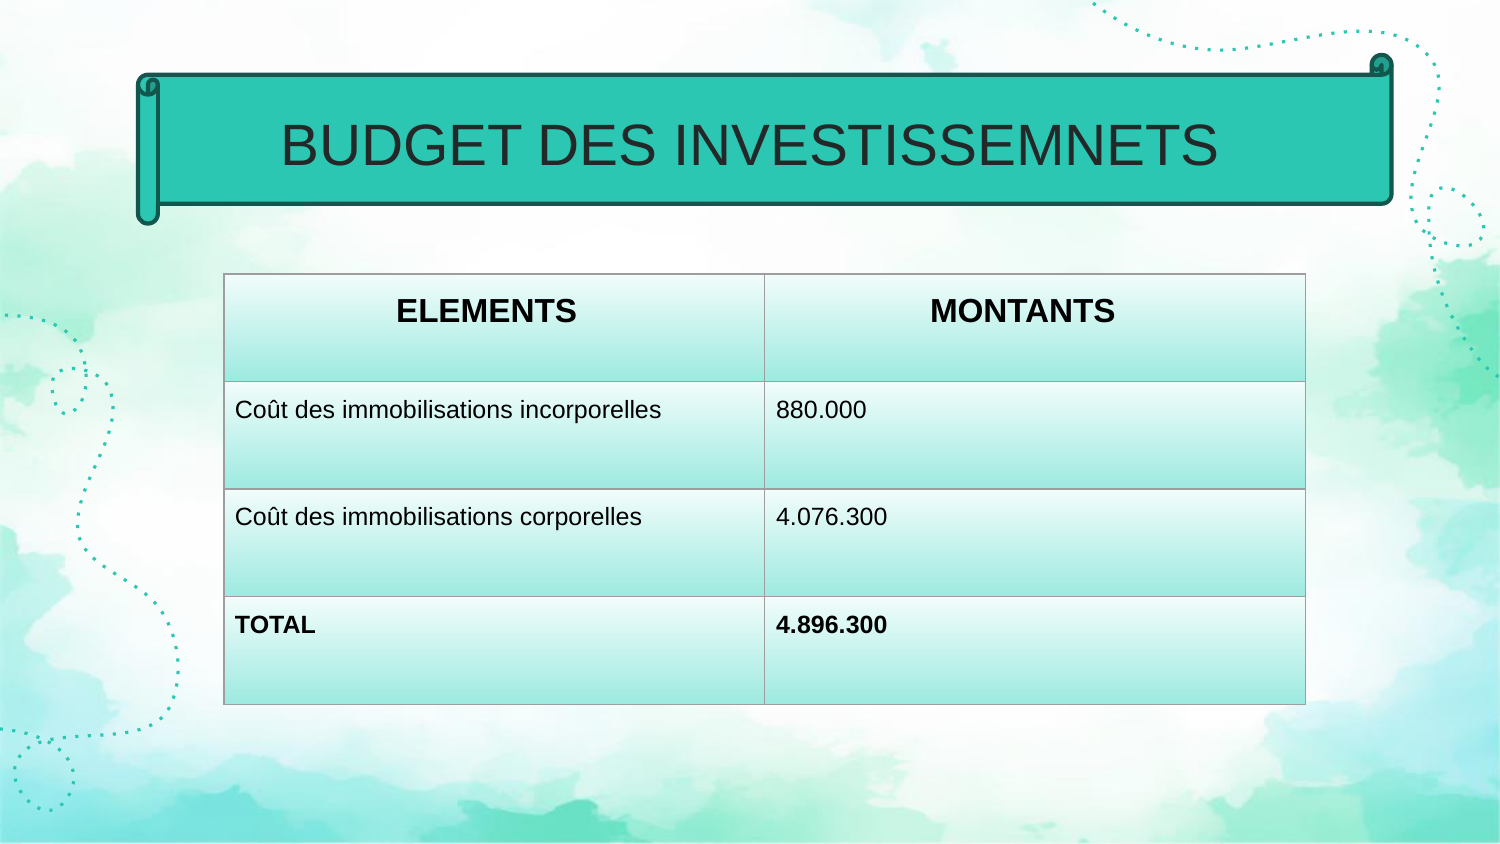

# BUDGET DES INVESTISSEMNETS
| ELEMENTS | MONTANTS |
| --- | --- |
| Coût des immobilisations incorporelles | 880.000 |
| Coût des immobilisations corporelles | 4.076.300 |
| TOTAL | 4.896.300 |